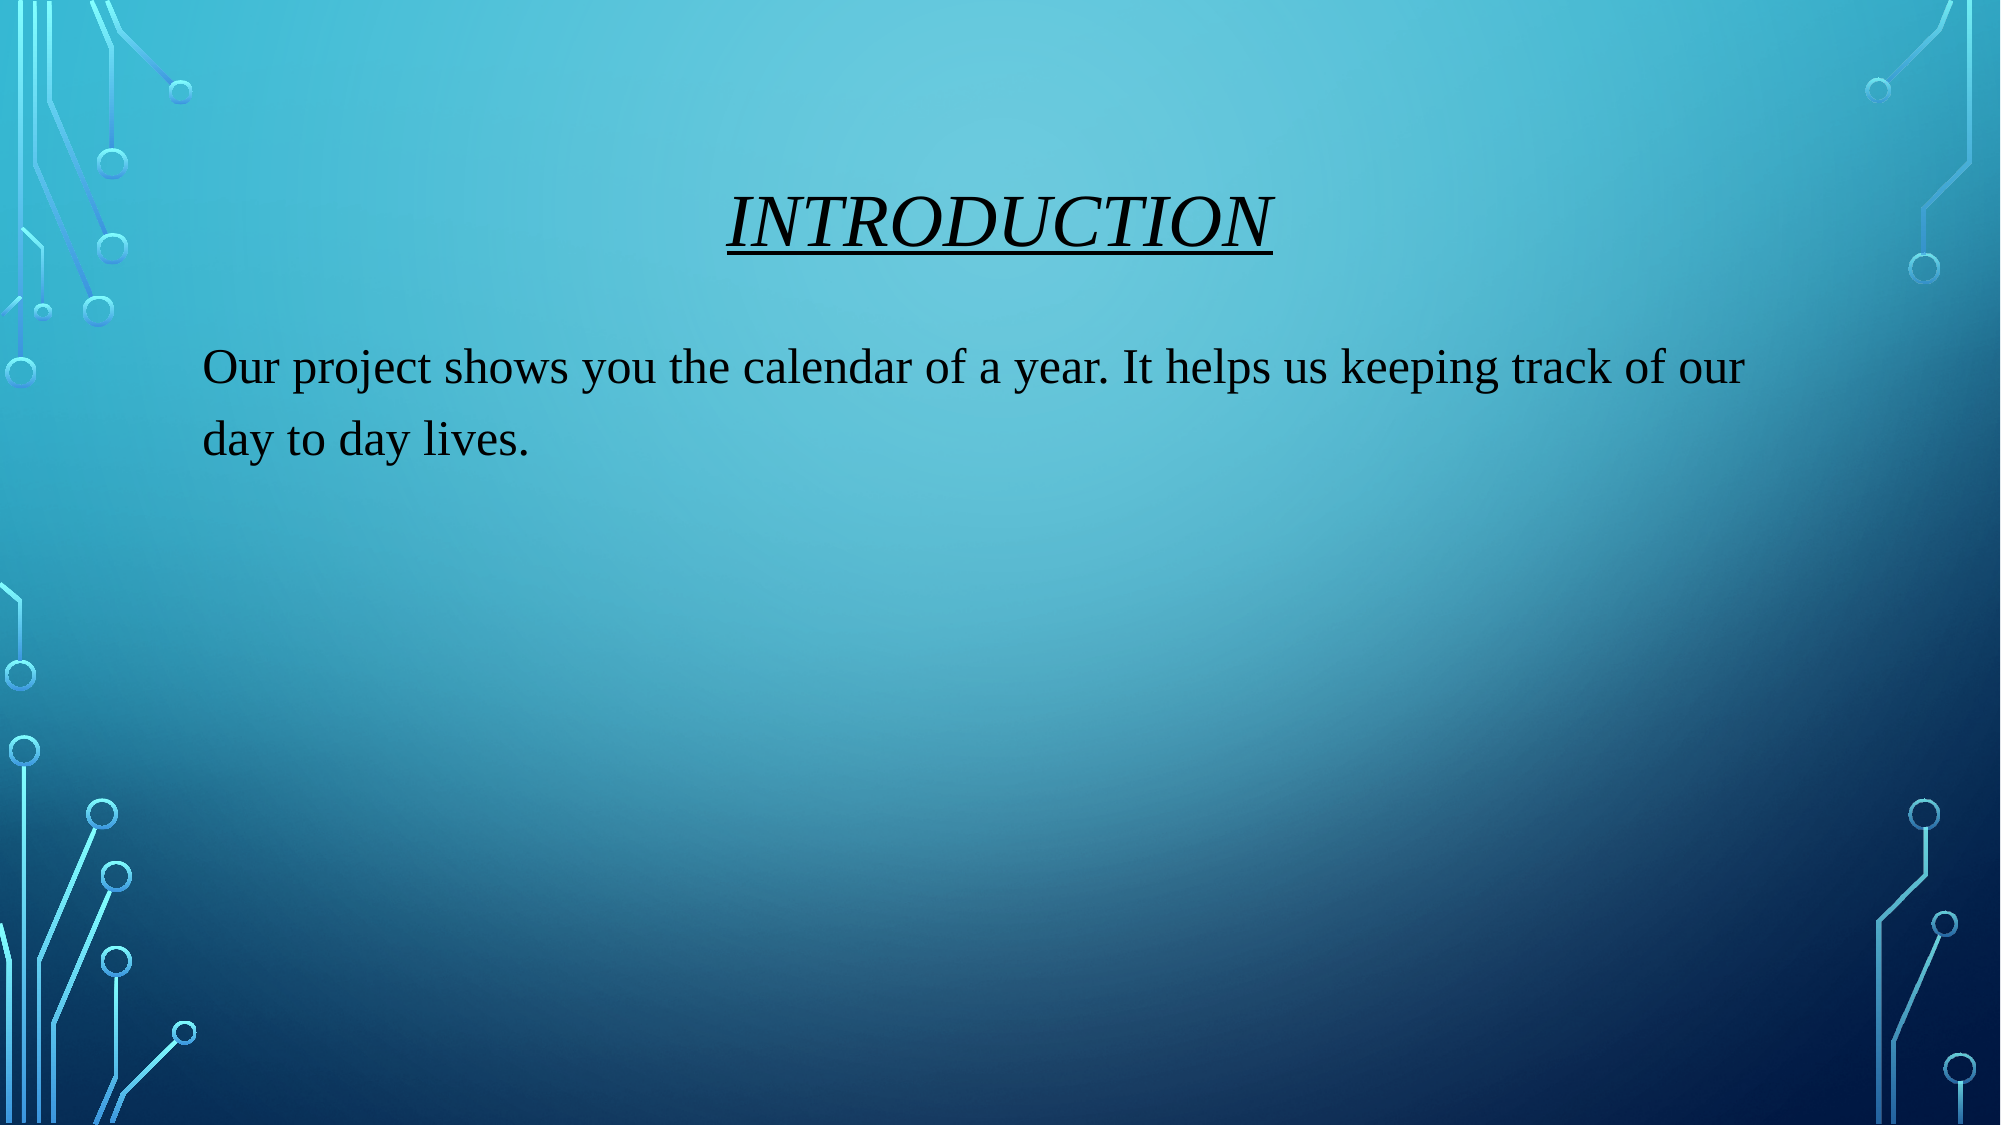

# INTRODUCTION
Our project shows you the calendar of a year. It helps us keeping track of our day to day lives.